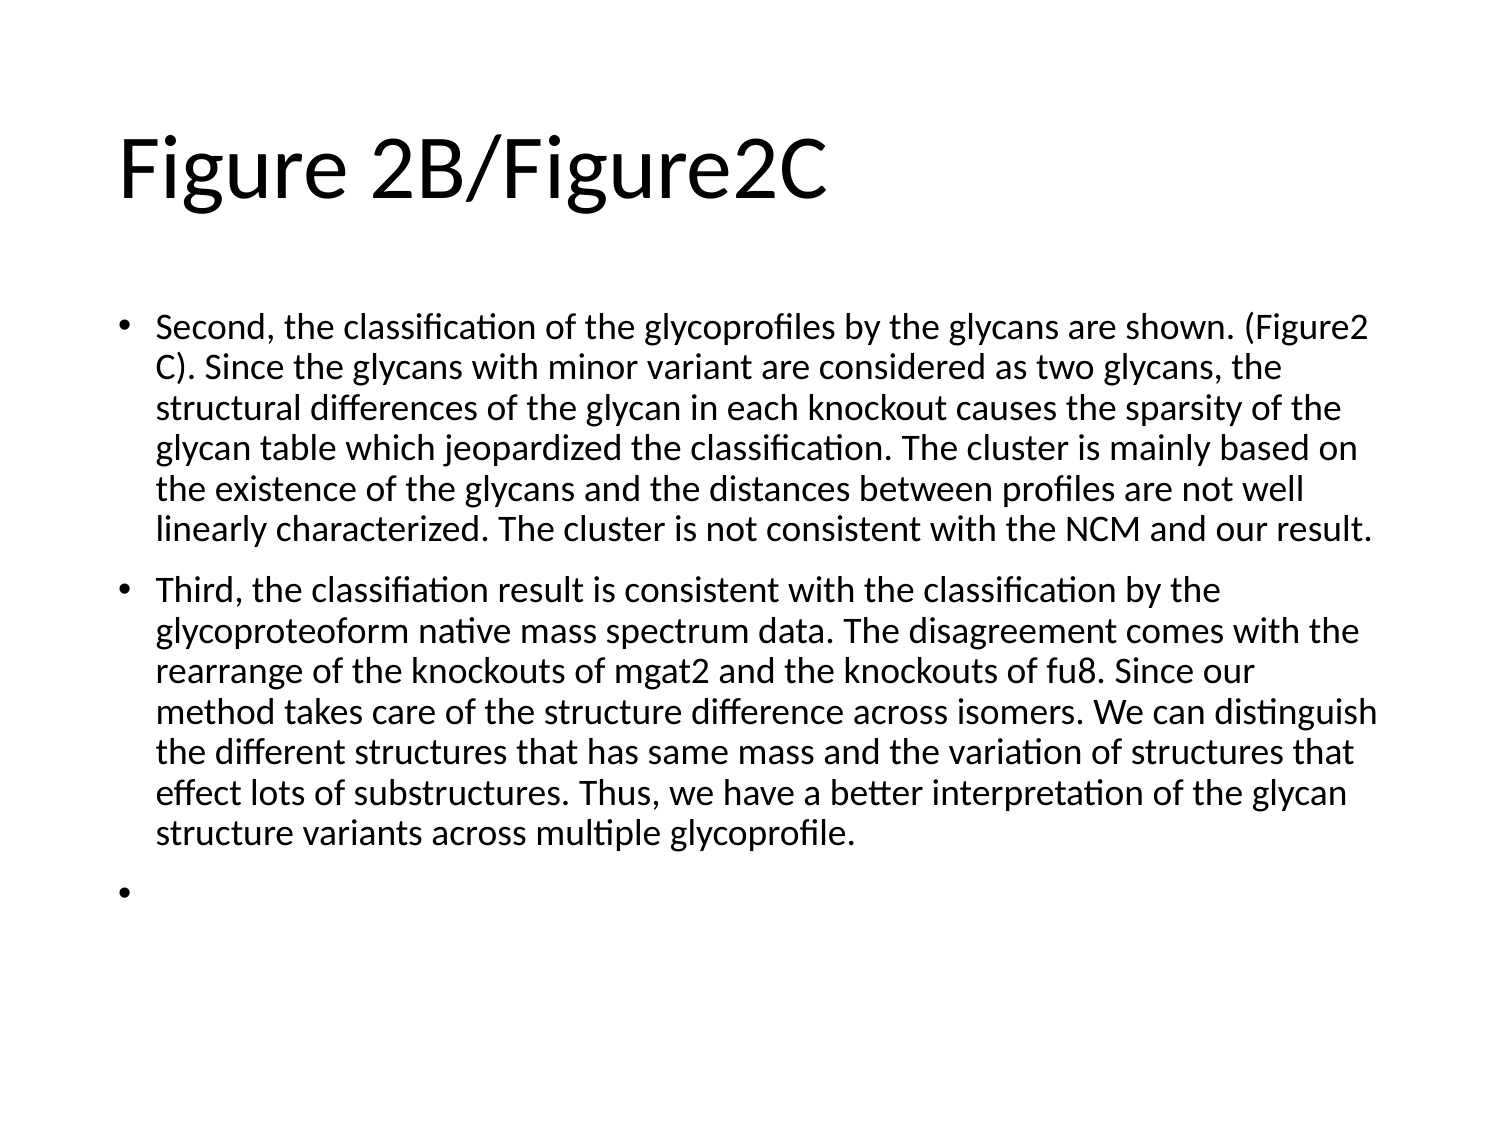

# Figure 2B/Figure2C
Second, the classification of the glycoprofiles by the glycans are shown. (Figure2 C). Since the glycans with minor variant are considered as two glycans, the structural differences of the glycan in each knockout causes the sparsity of the glycan table which jeopardized the classification. The cluster is mainly based on the existence of the glycans and the distances between profiles are not well linearly characterized. The cluster is not consistent with the NCM and our result.
Third, the classifiation result is consistent with the classification by the glycoproteoform native mass spectrum data. The disagreement comes with the rearrange of the knockouts of mgat2 and the knockouts of fu8. Since our method takes care of the structure difference across isomers. We can distinguish the different structures that has same mass and the variation of structures that effect lots of substructures. Thus, we have a better interpretation of the glycan structure variants across multiple glycoprofile.